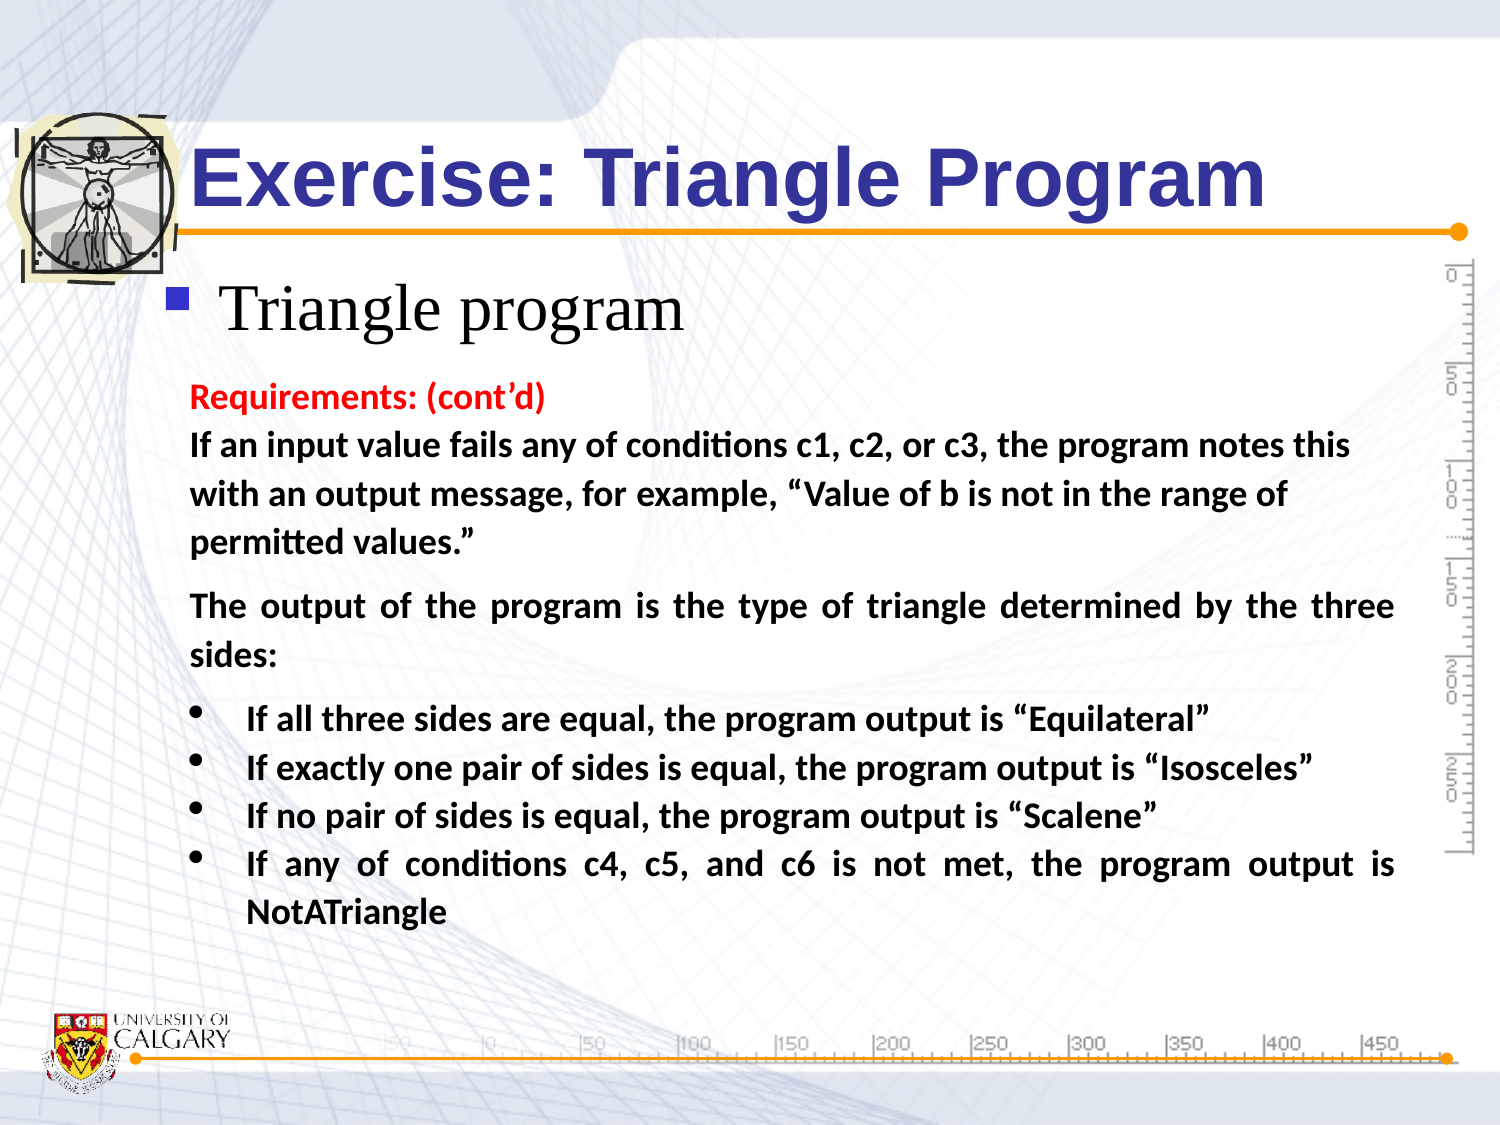

# Exercise: Triangle Program
Triangle program
Requirements: (cont’d)
If an input value fails any of conditions c1, c2, or c3, the program notes this with an output message, for example, “Value of b is not in the range of permitted values.”
The output of the program is the type of triangle determined by the three sides:
If all three sides are equal, the program output is “Equilateral”
If exactly one pair of sides is equal, the program output is “Isosceles”
If no pair of sides is equal, the program output is “Scalene”
If any of conditions c4, c5, and c6 is not met, the program output is NotATriangle